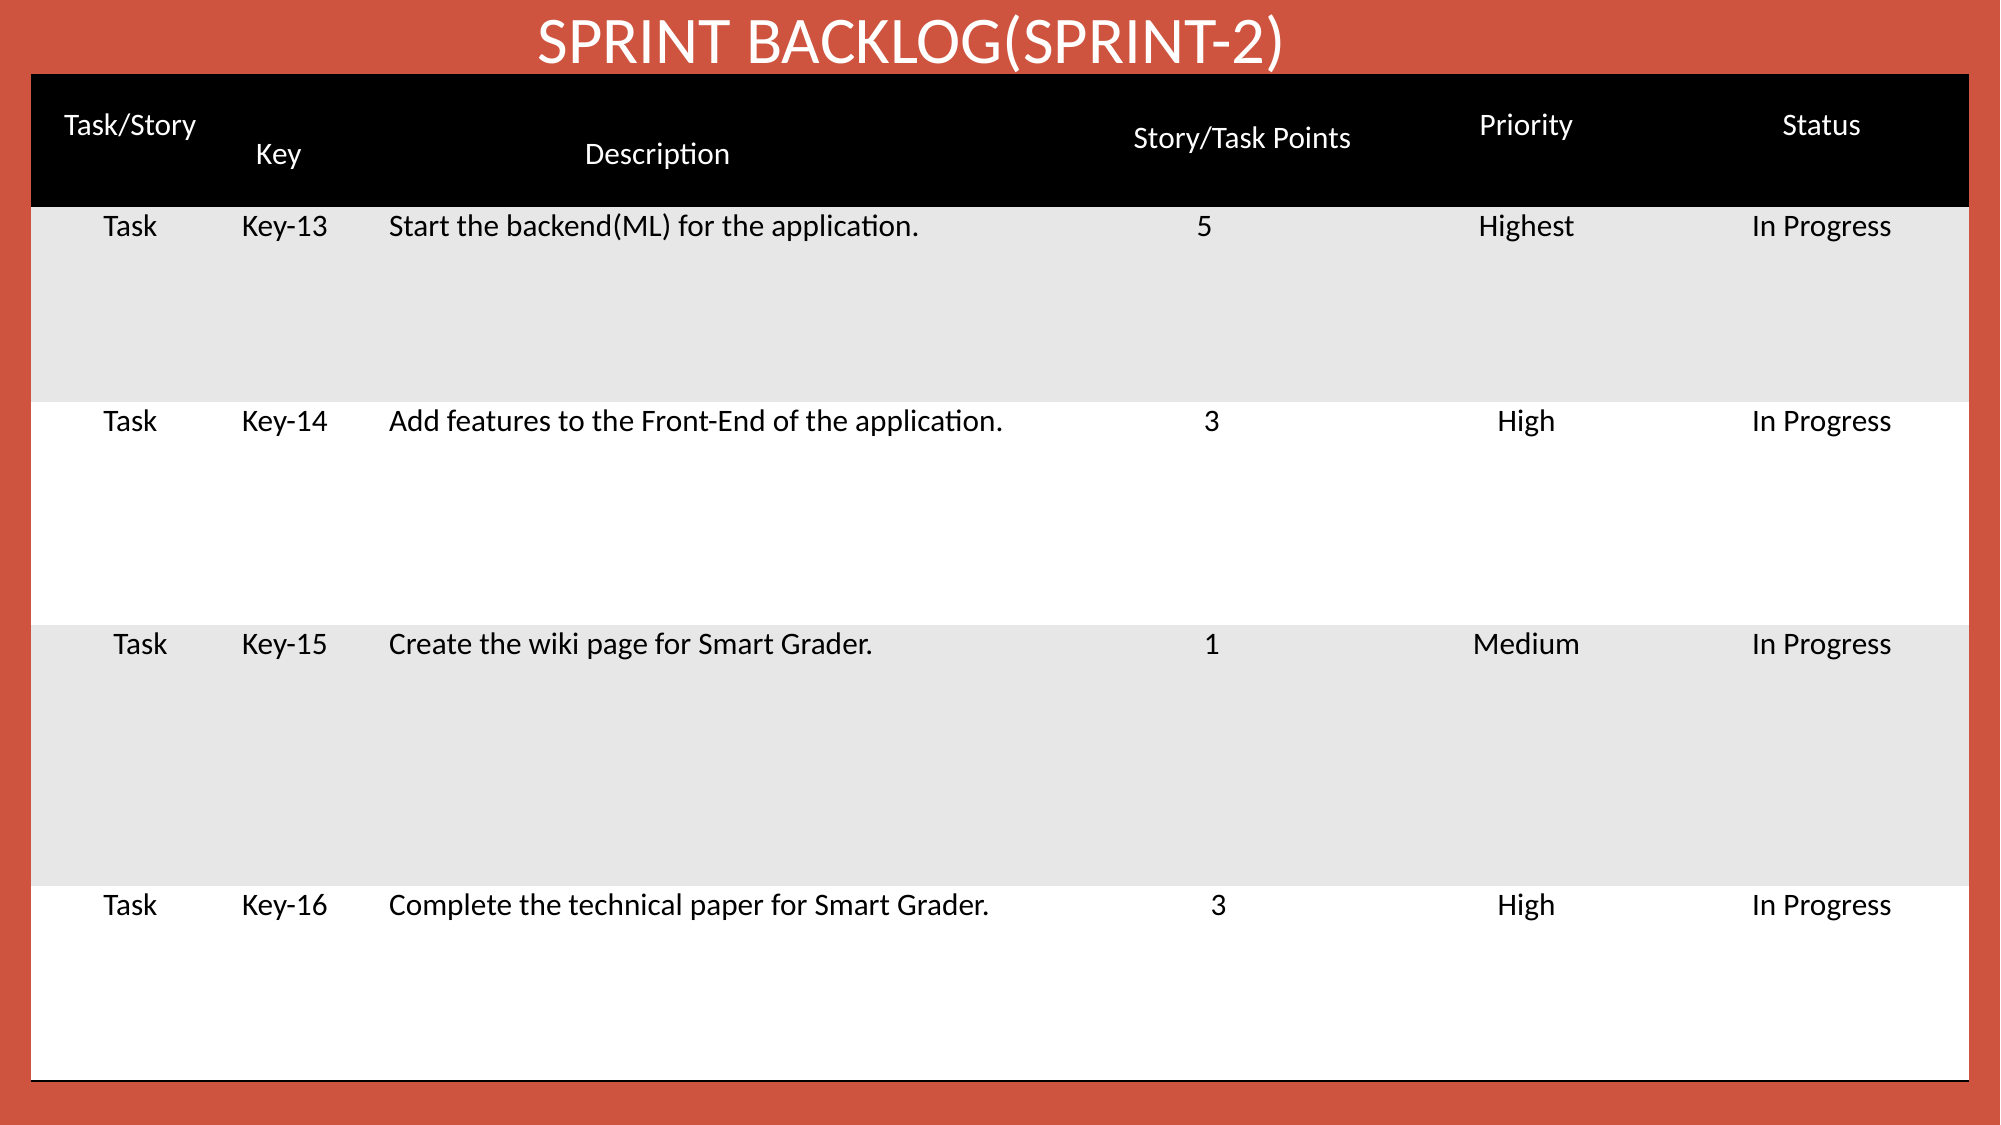

SPRINT BACKLOG(SPRINT-2)
| ​​ Task/Story​​ | Key​​ | Description | Story/Task Points​​ | ​​ Priority​​ | Status |
| --- | --- | --- | --- | --- | --- |
| Task | Key-13 | Start the backend(ML) for the application. | 5 | Highest | In Progress |
| Task | Key-14 | Add features to the Front-End of the application. | 3 | High | In Progress |
| Task | Key-15 | Create the wiki page for Smart Grader. | 1 | Medium | In Progress |
| Task | Key-16 | Complete the technical paper for Smart Grader. | 3 | High | In Progress |